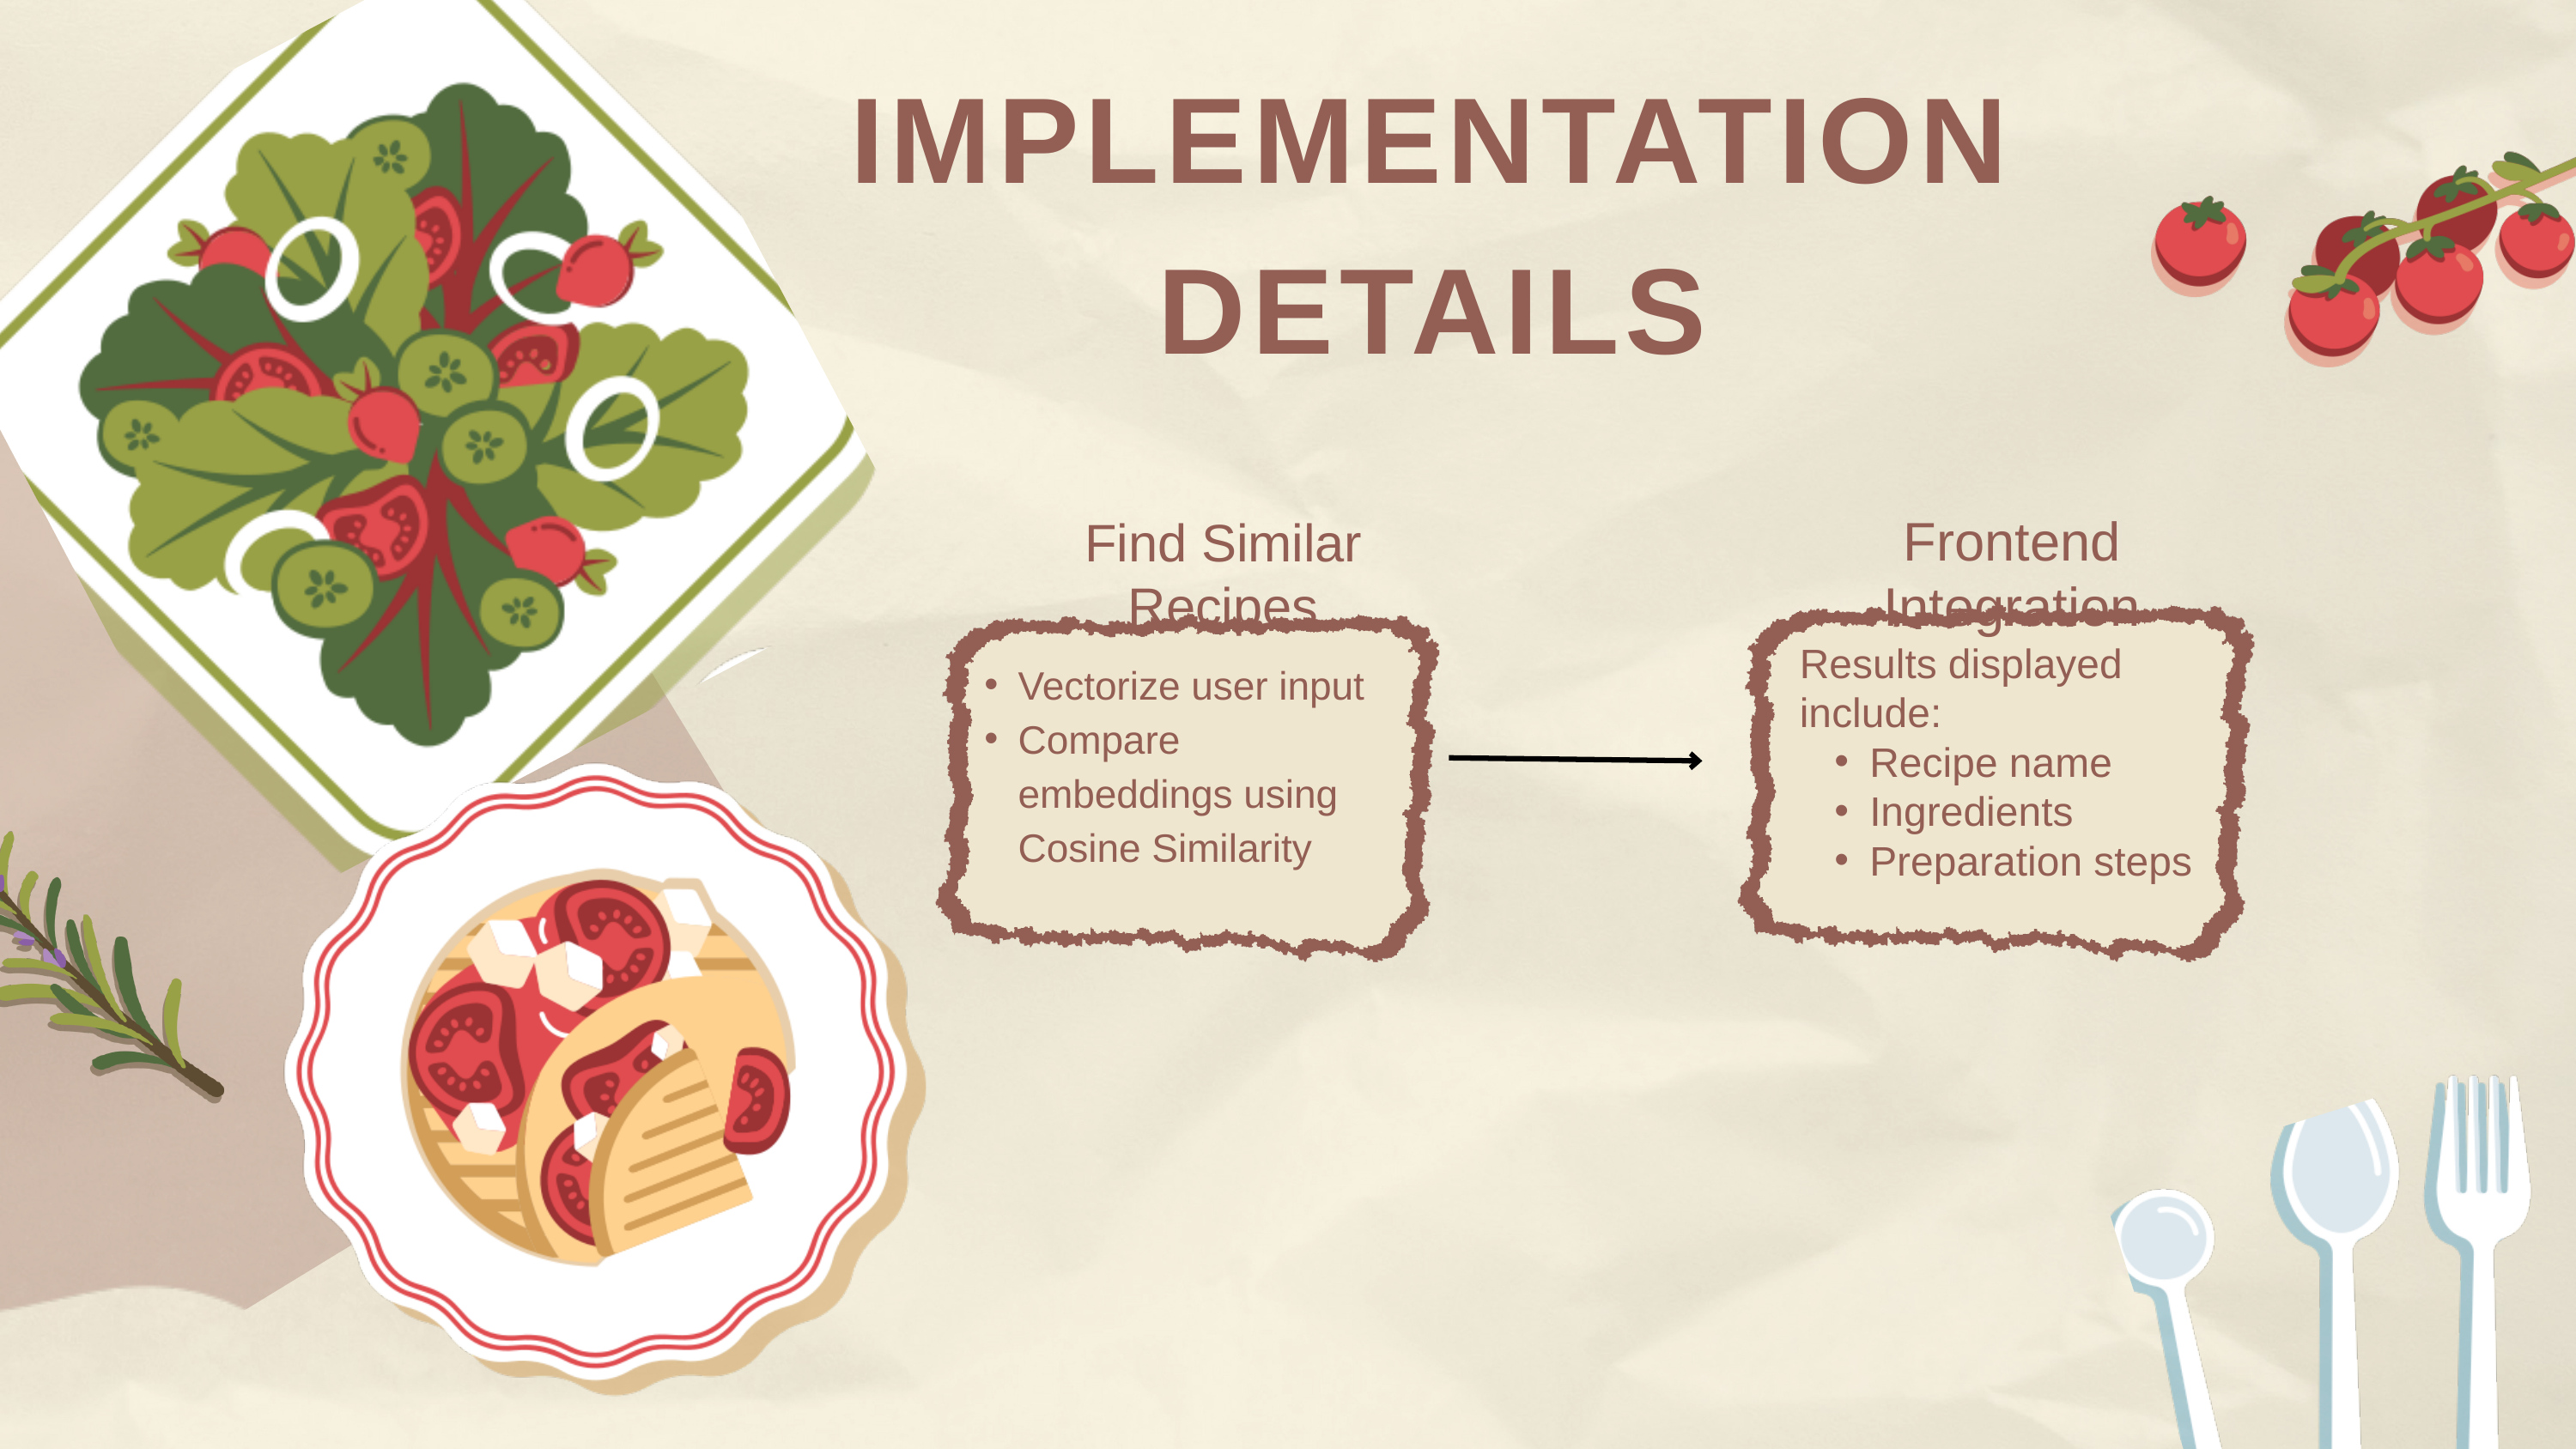

IMPLEMENTATION DETAILS

Frontend Integration
Find Similar Recipes

Results displayed include:
Recipe name
Ingredients
Preparation steps
Vectorize user input
Compare embeddings using Cosine Similarity